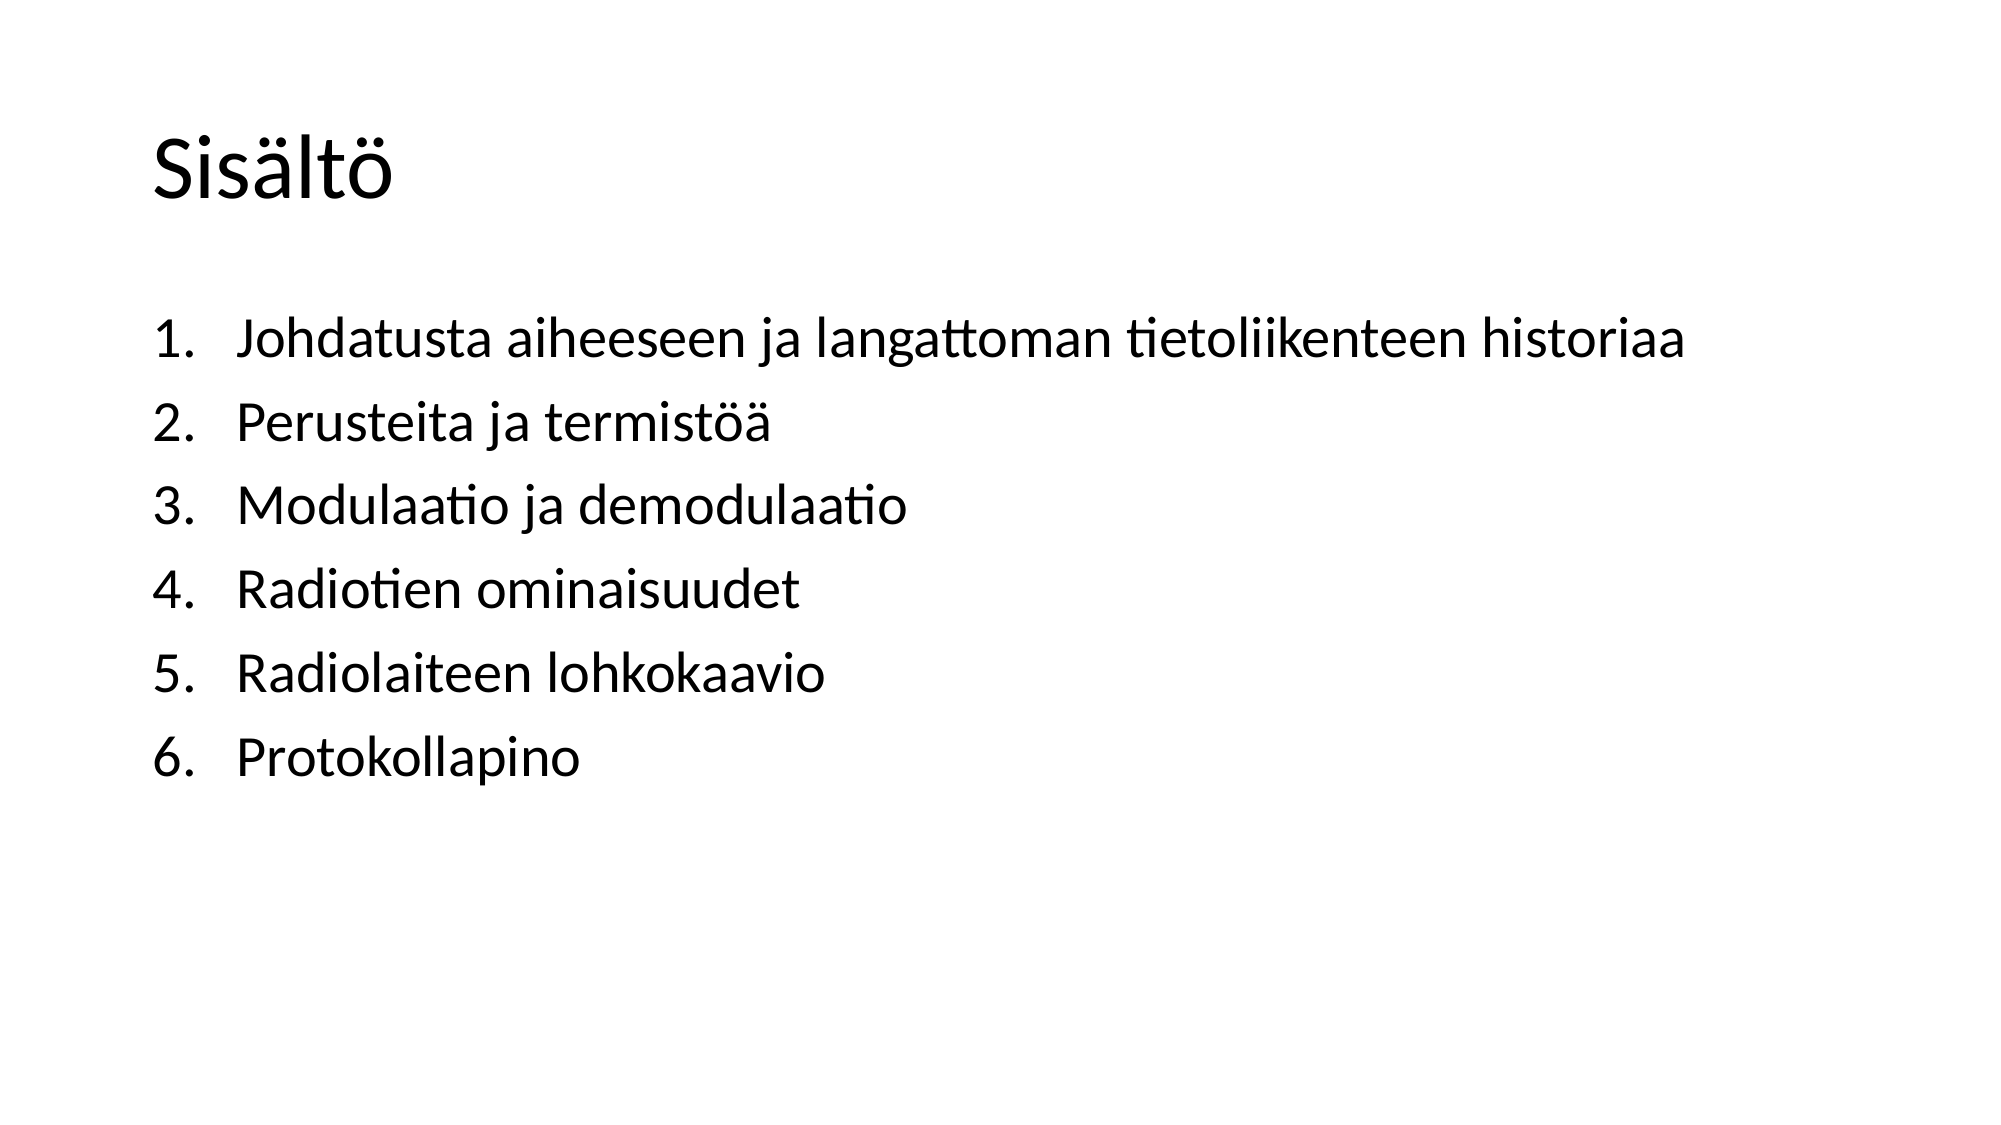

# Sisältö
Johdatusta aiheeseen ja langattoman tietoliikenteen historiaa
Perusteita ja termistöä
Modulaatio ja demodulaatio
Radiotien ominaisuudet
Radiolaiteen lohkokaavio
Protokollapino